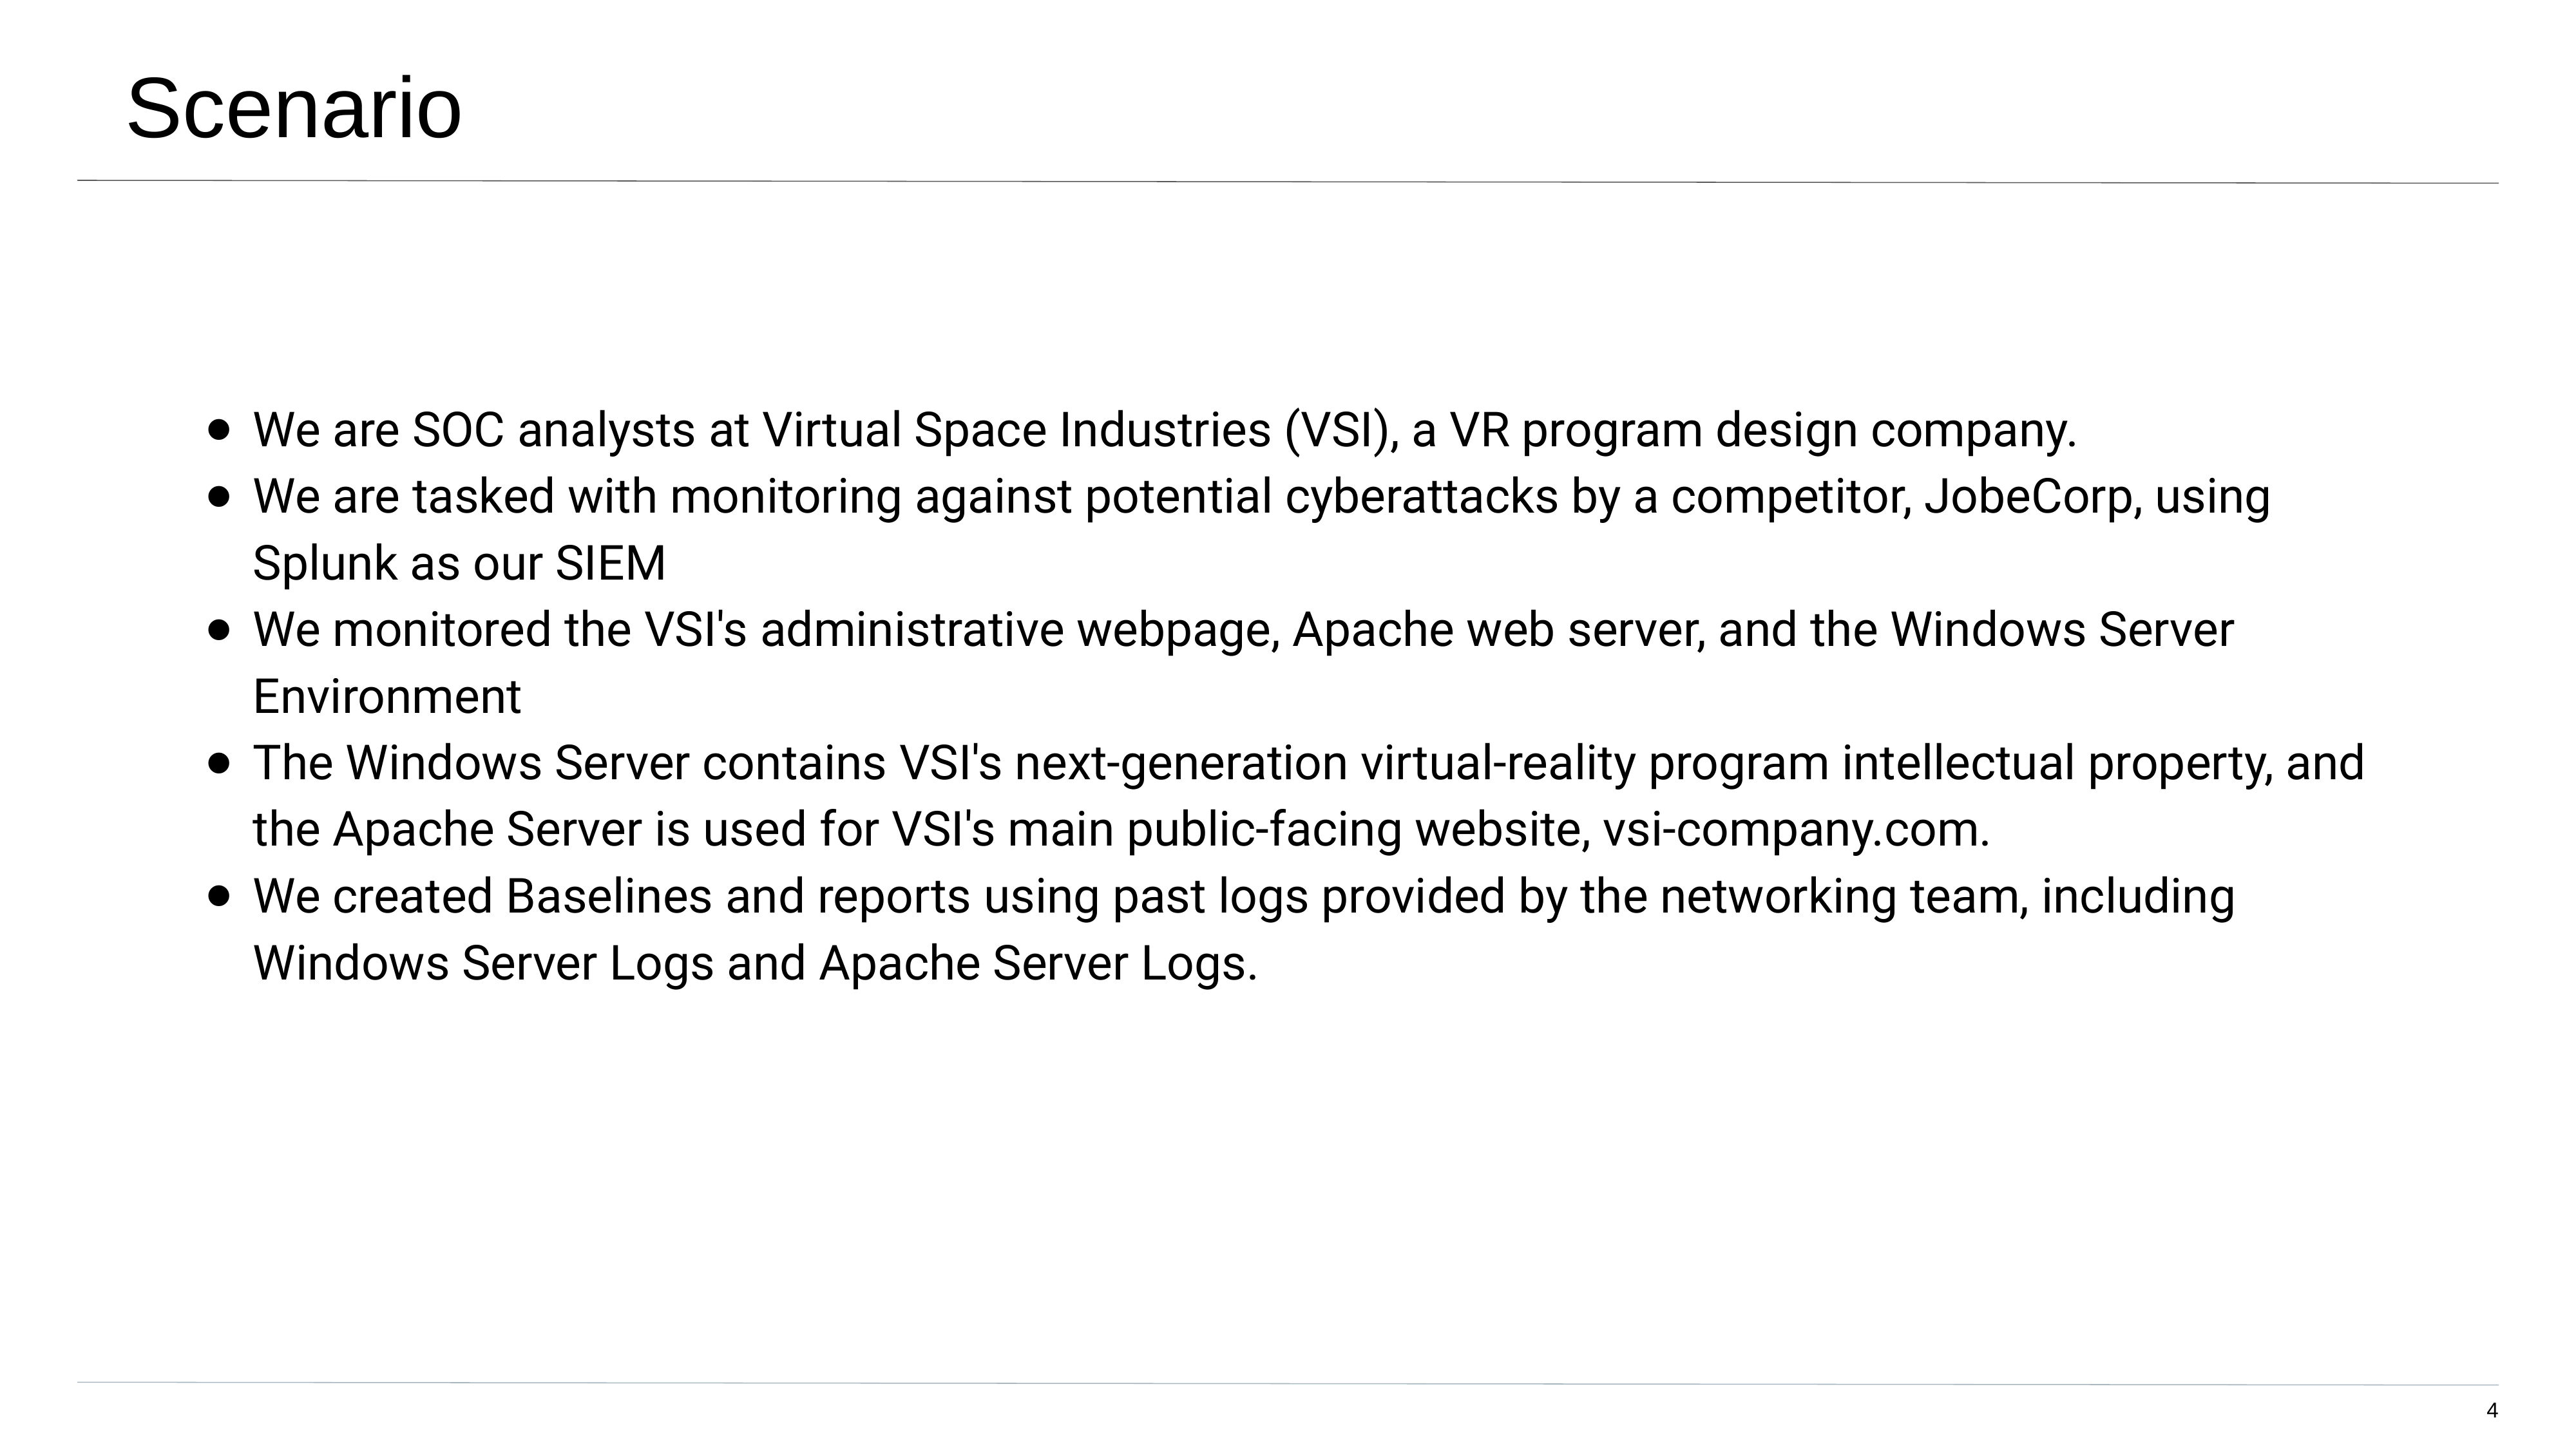

# Scenario

We are SOC analysts at Virtual Space Industries (VSI), a VR program design company.
We are tasked with monitoring against potential cyberattacks by a competitor, JobeCorp, using Splunk as our SIEM
We monitored the VSI's administrative webpage, Apache web server, and the Windows Server Environment
The Windows Server contains VSI's next-generation virtual-reality program intellectual property, and the Apache Server is used for VSI's main public-facing website, vsi-company.com.
We created Baselines and reports using past logs provided by the networking team, including Windows Server Logs and Apache Server Logs.
4